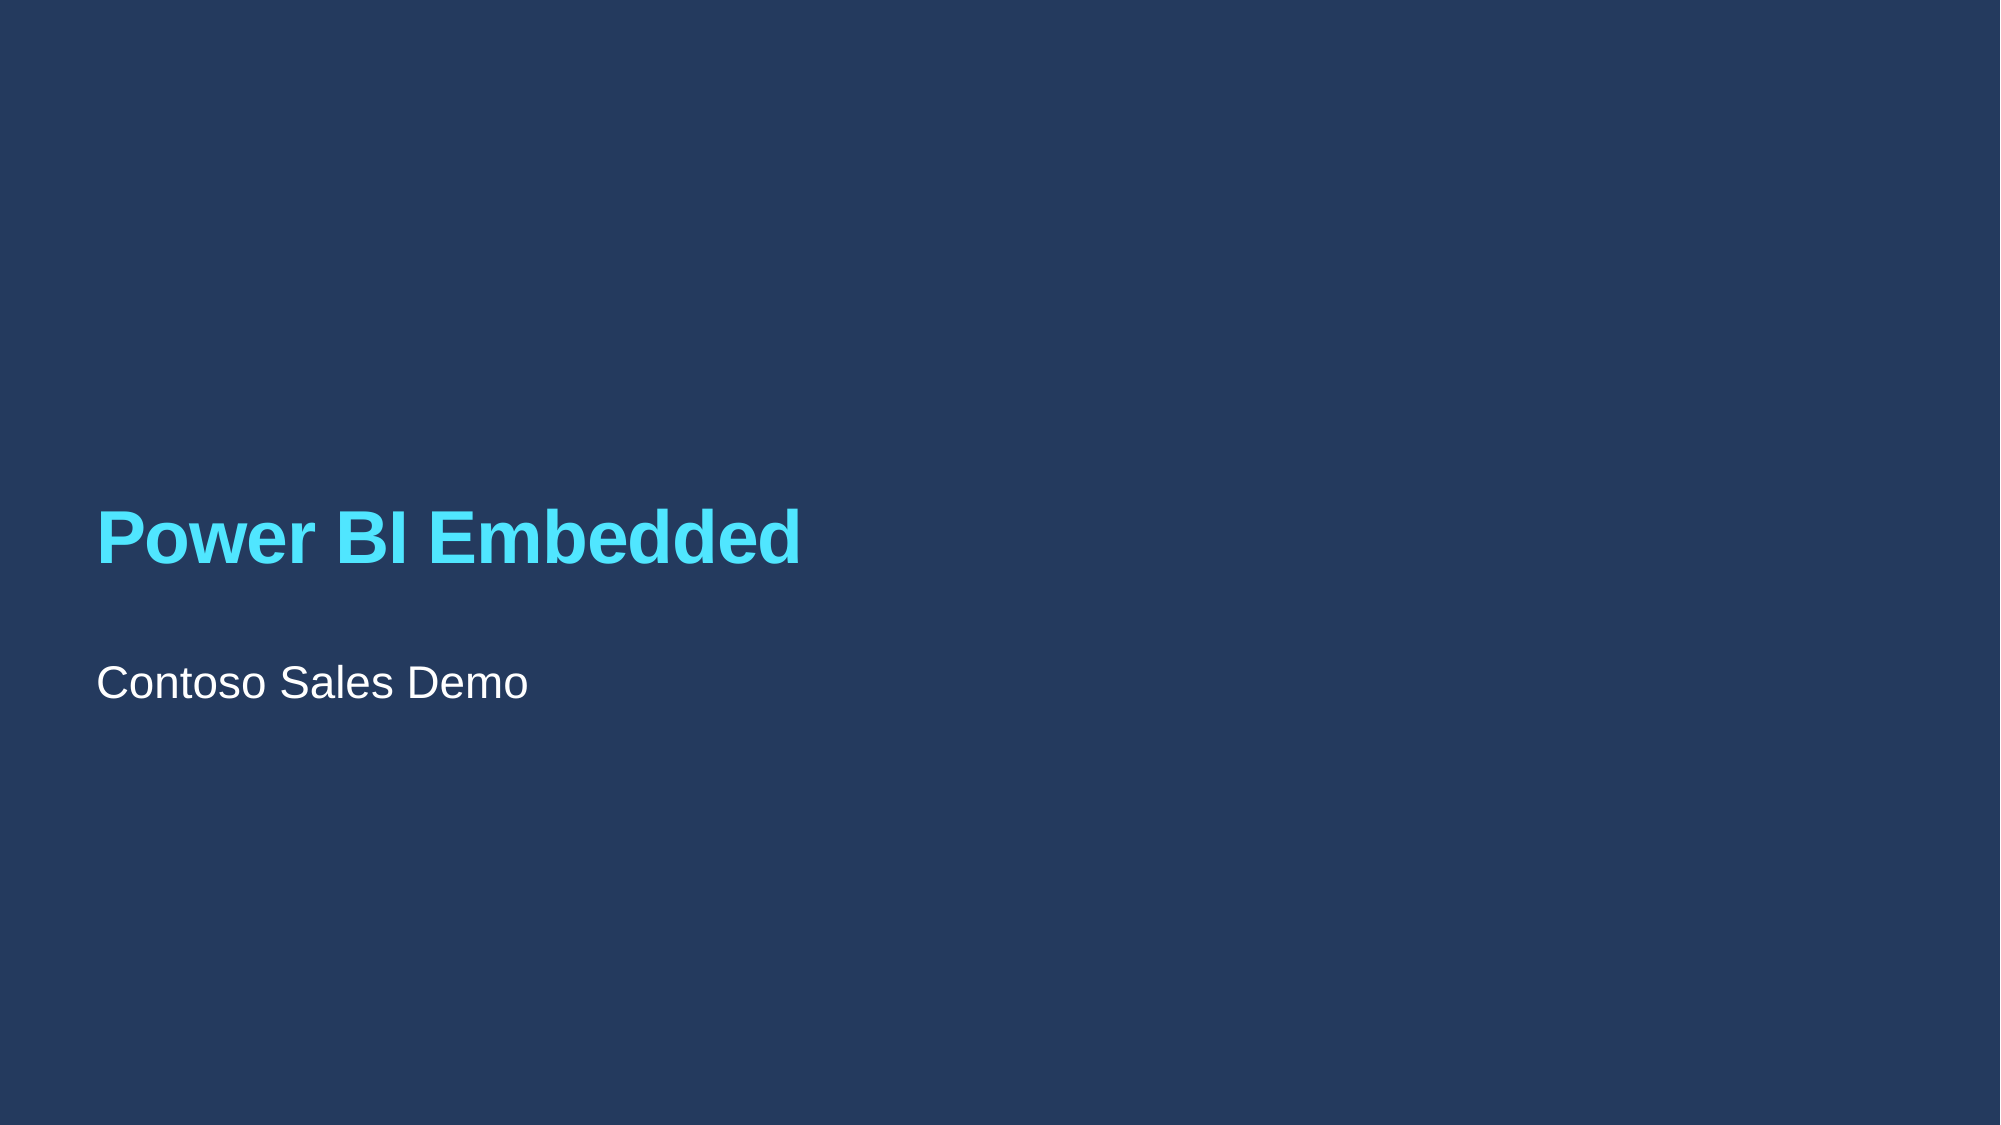

# Power BI Embedded
Contoso Sales Demo